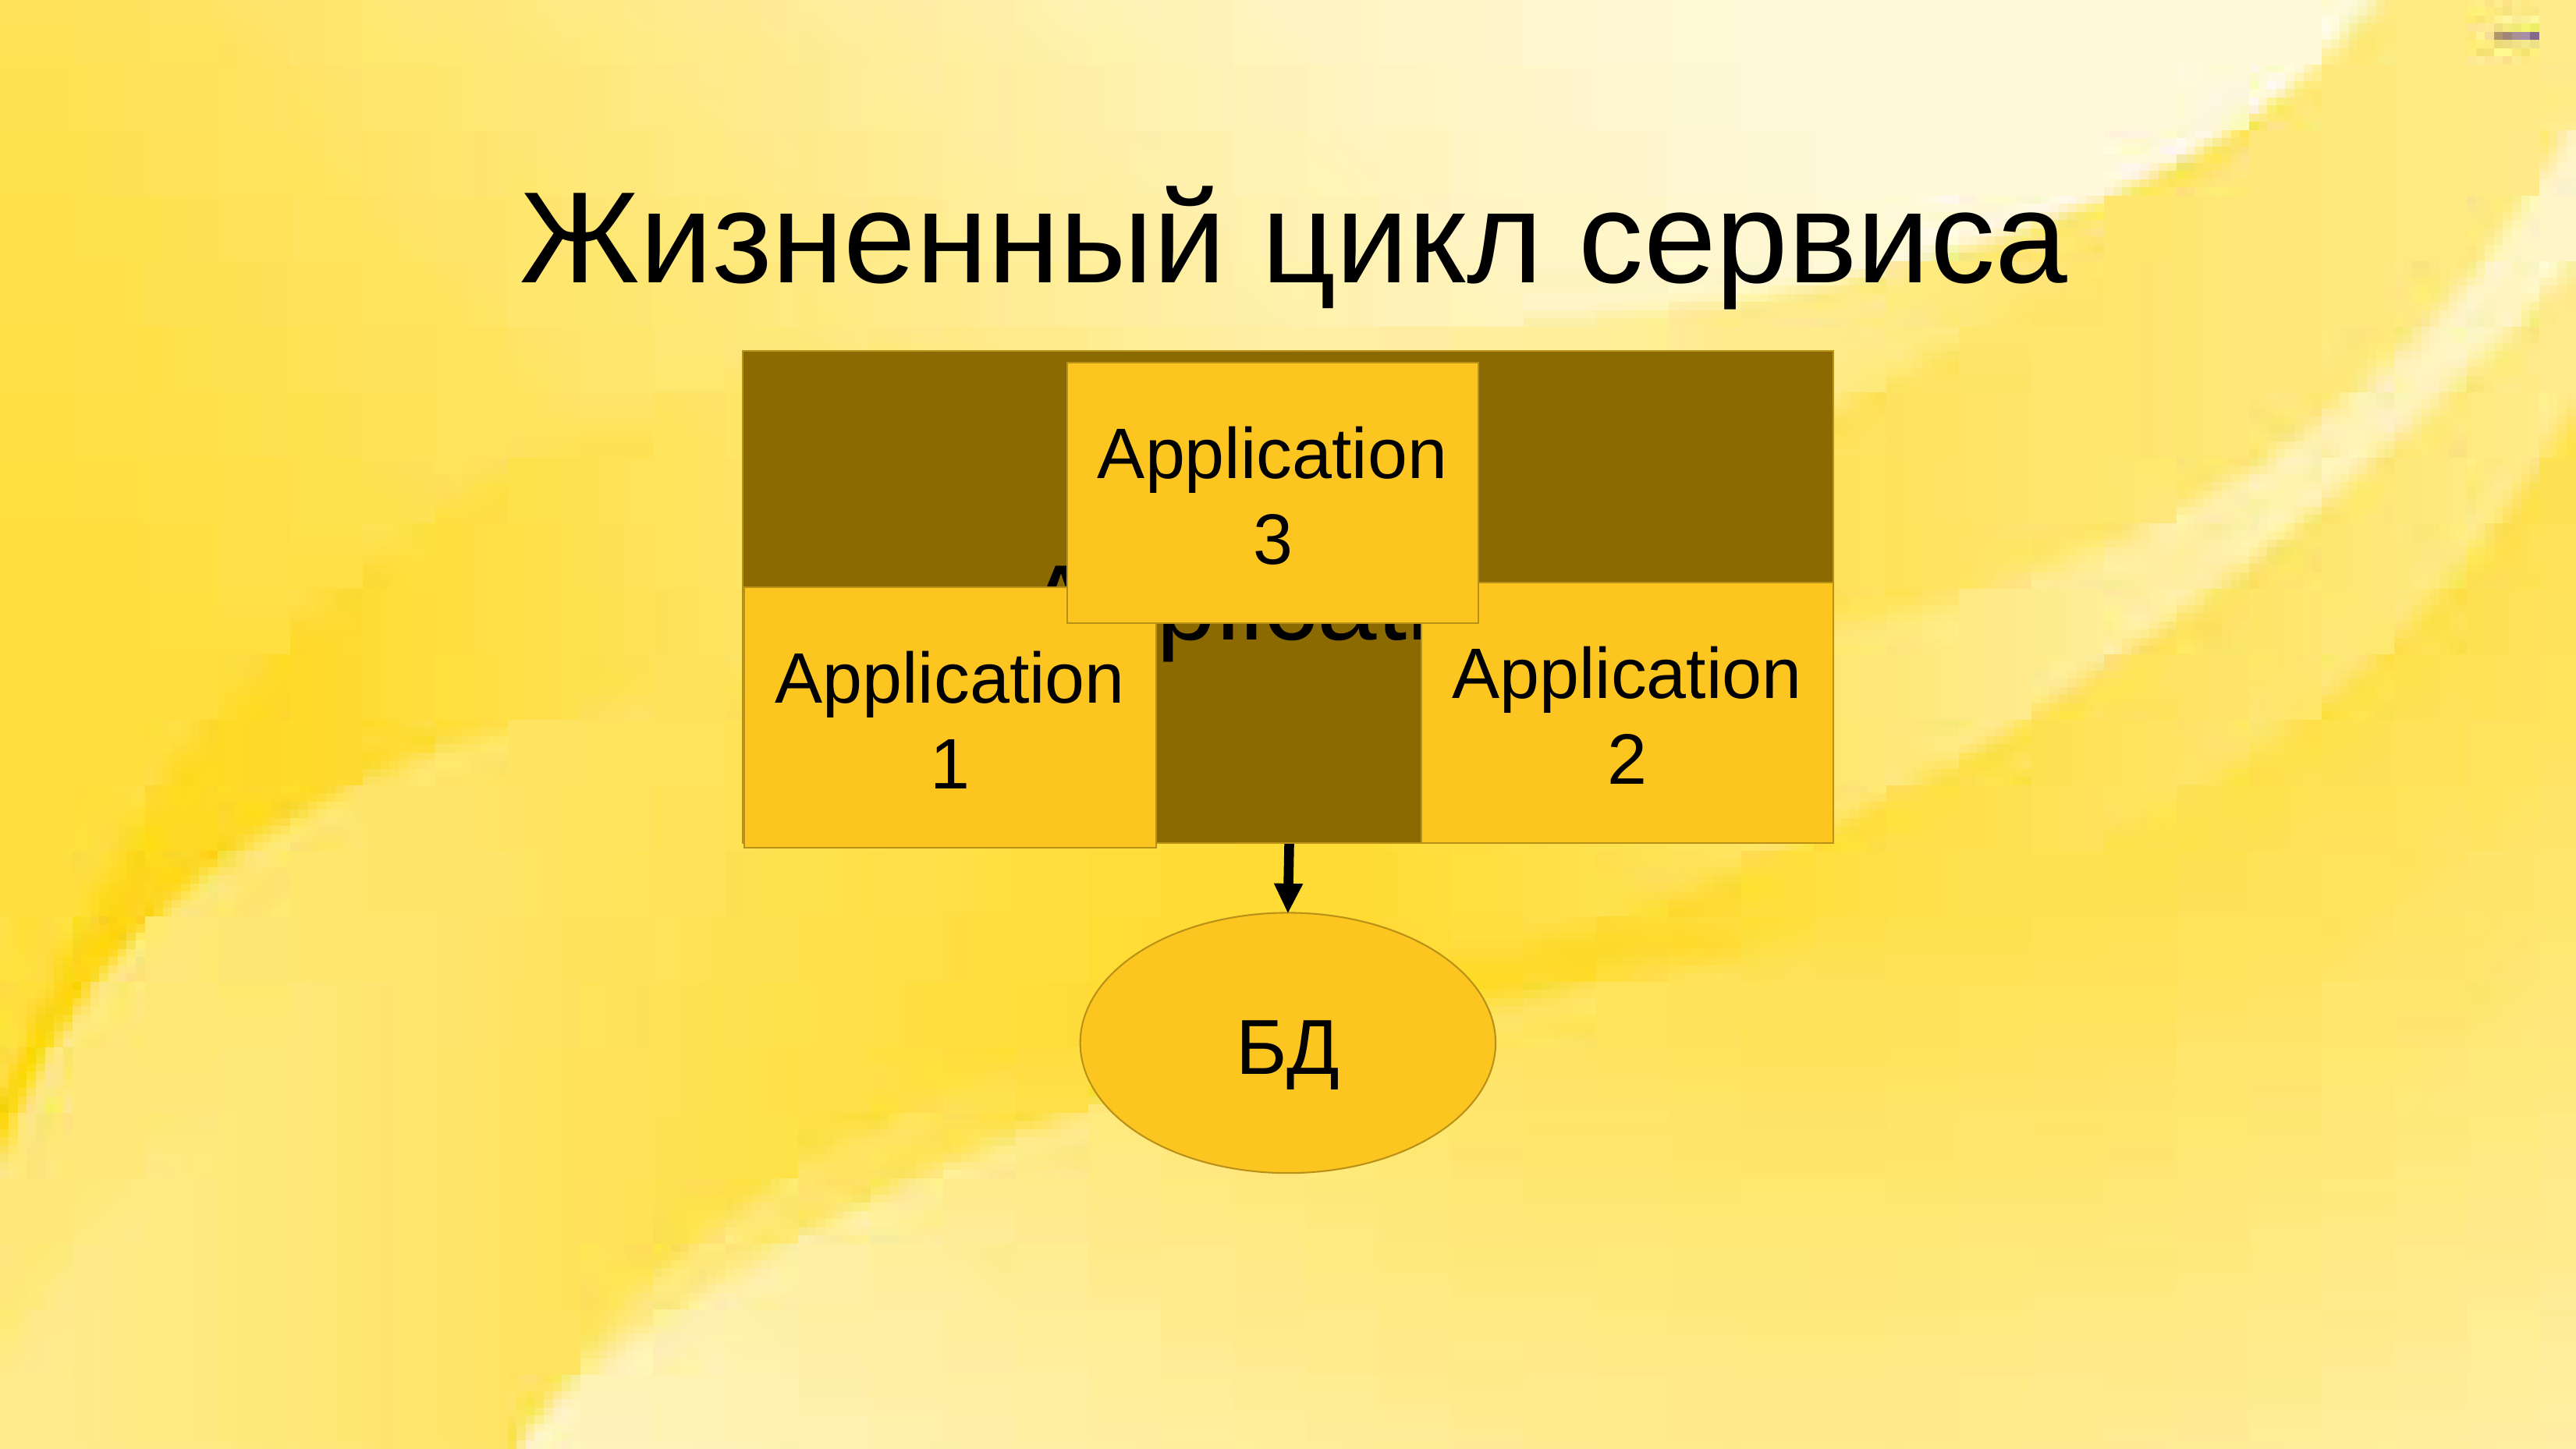

Жизненный цикл сервиса
Application
Application 3
Application
Application
Application
Application 2
Application 1
БД